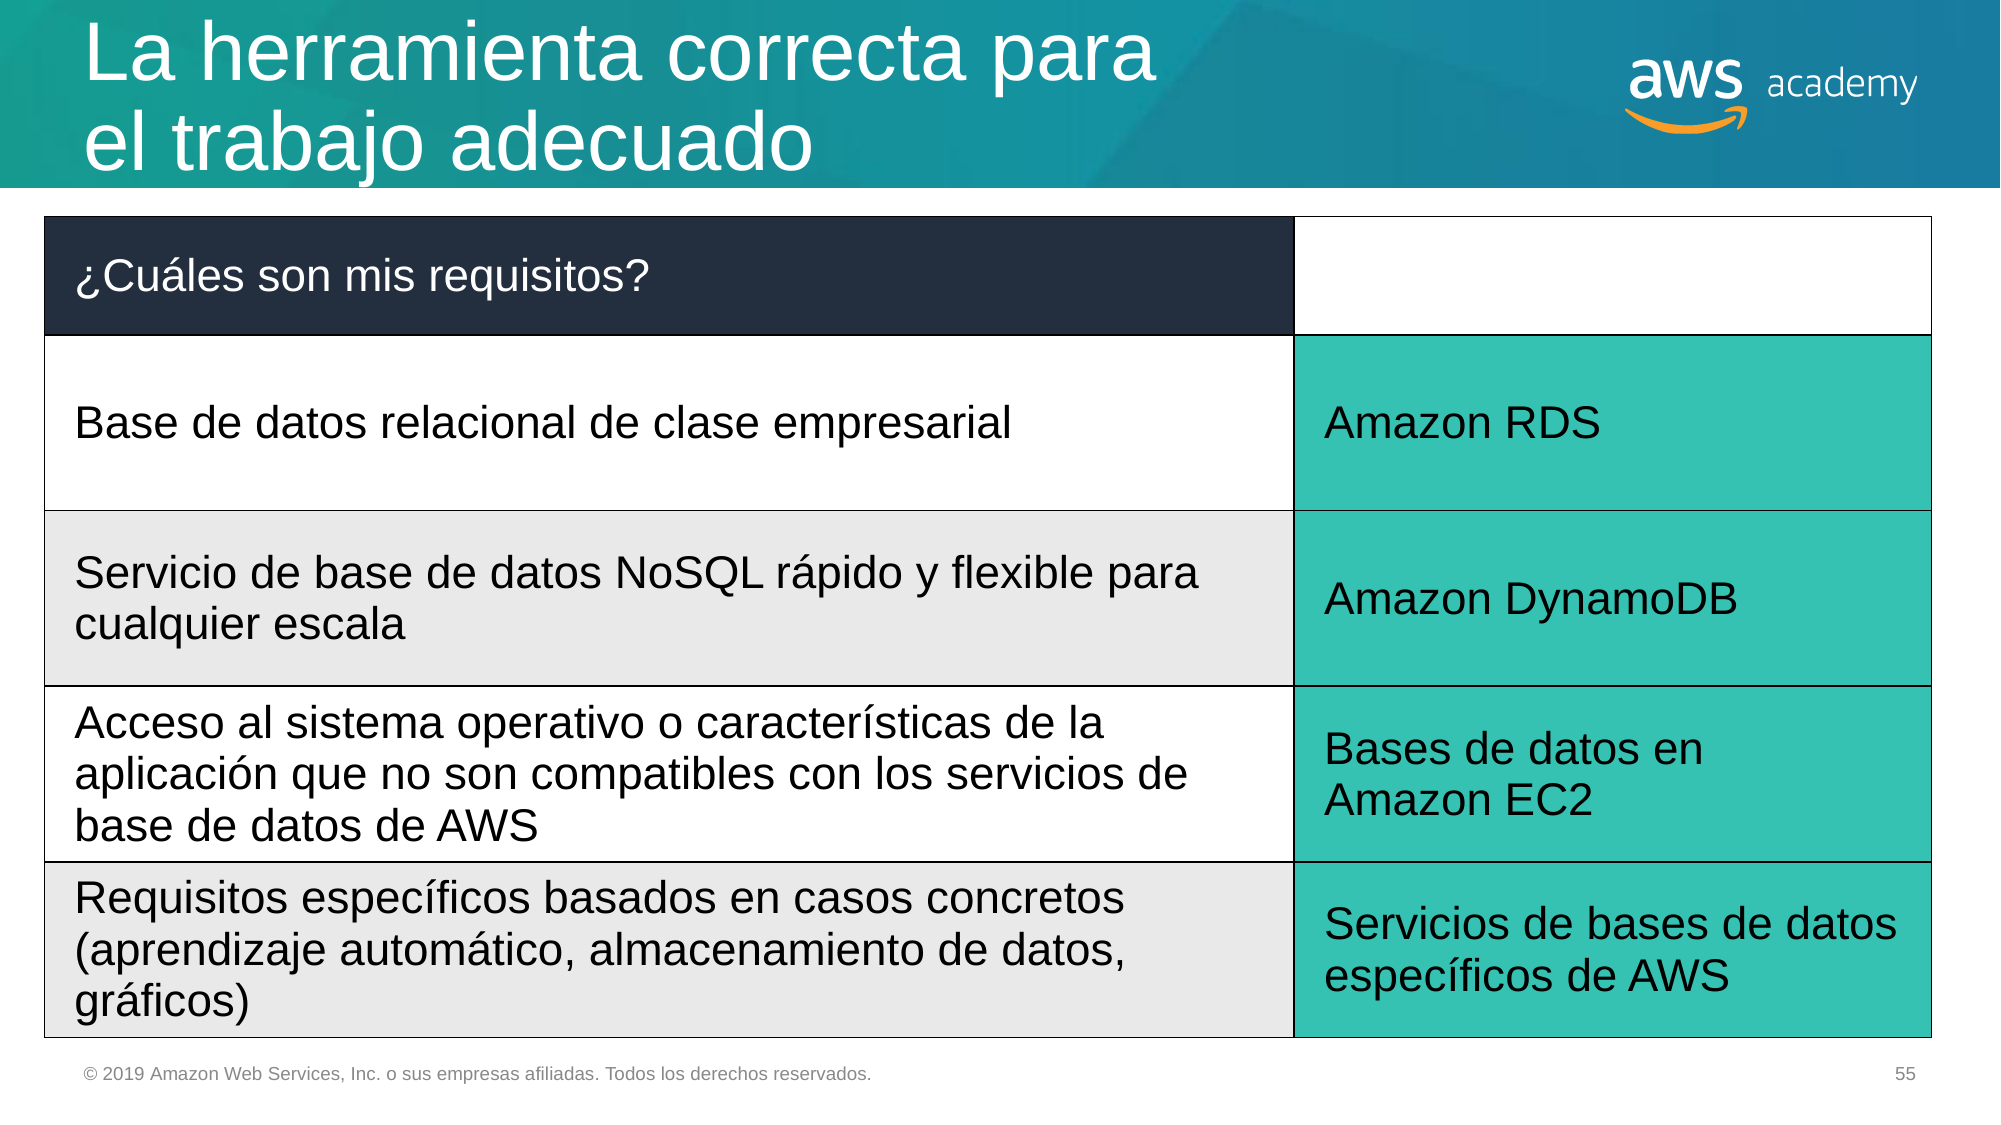

# La herramienta correcta para el trabajo adecuado
| ¿Cuáles son mis requisitos? |  |
| --- | --- |
| Base de datos relacional de clase empresarial | Amazon RDS |
| Servicio de base de datos NoSQL rápido y flexible para cualquier escala | Amazon DynamoDB |
| Acceso al sistema operativo o características de la aplicación que no son compatibles con los servicios de base de datos de AWS | Bases de datos en Amazon EC2 |
| Requisitos específicos basados en casos concretos (aprendizaje automático, almacenamiento de datos, gráficos) | Servicios de bases de datos específicos de AWS |
© 2019 Amazon Web Services, Inc. o sus empresas afiliadas. Todos los derechos reservados.
55